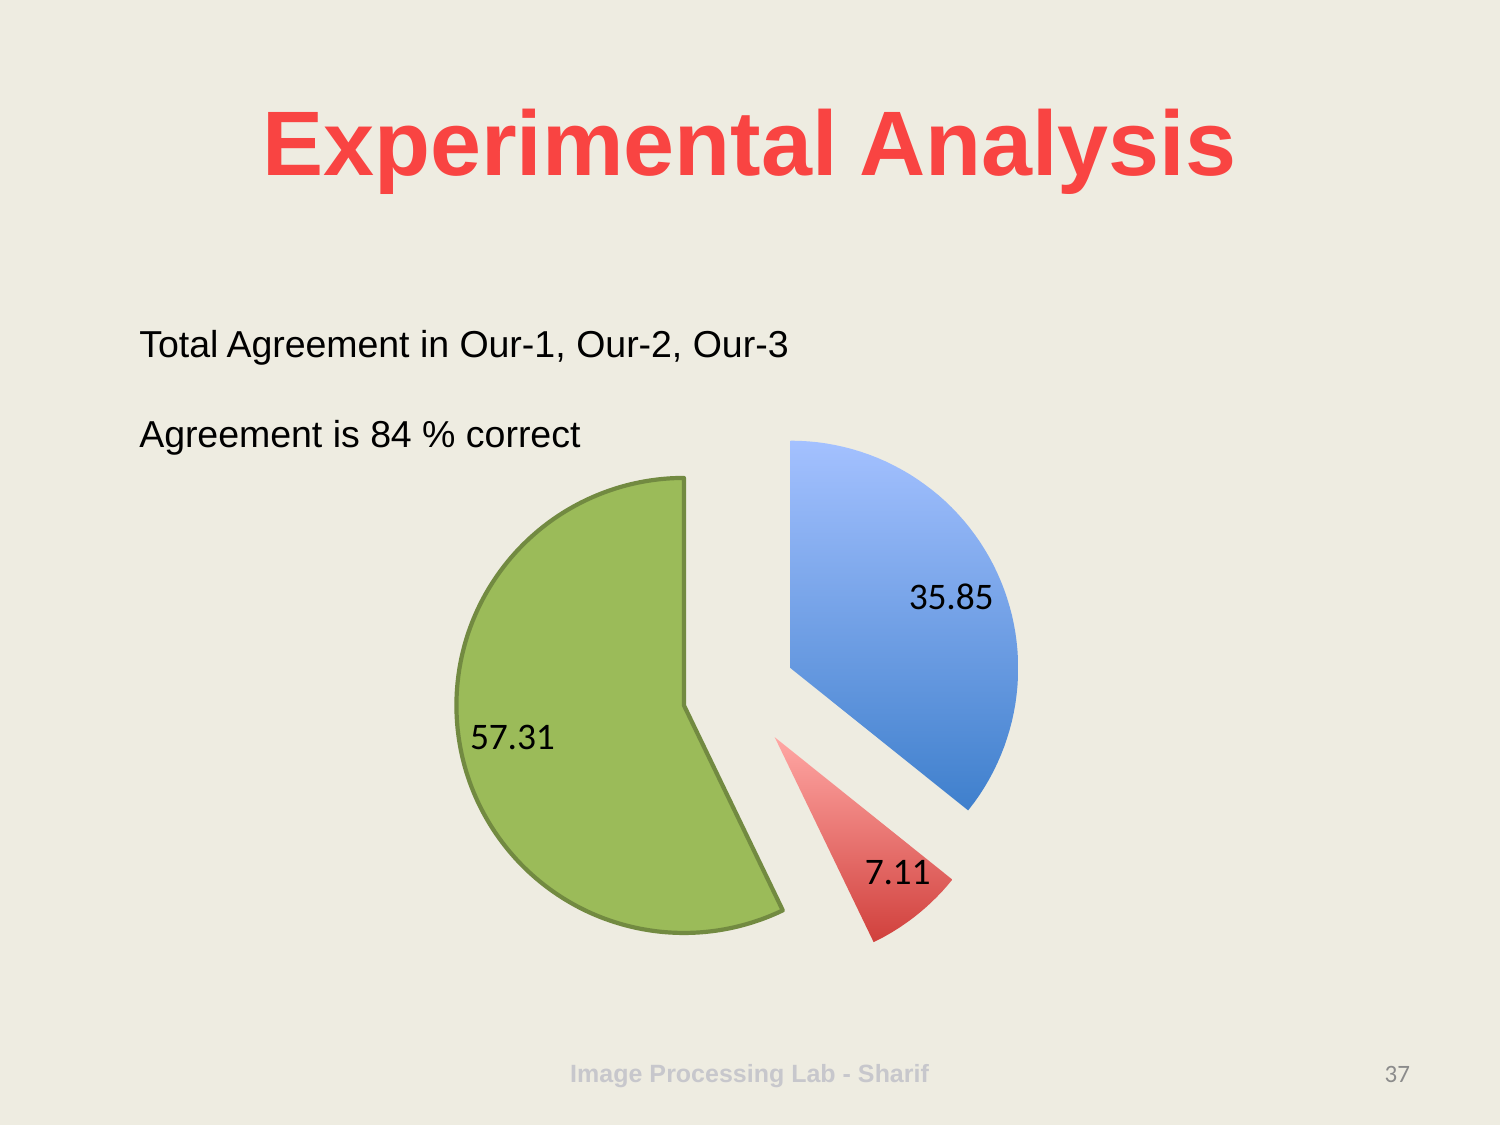

# Experimental Analysis
Total Agreement in Our-1, Our-2, Our-3

Agreement is 84 % correct

### Chart

| Category | Sales |
|---|---|
| Correct Agreement | 35.85 |
| incorrect Areement | 7.11 |
| All | 57.31 |
Image Processing Lab - Sharif
37